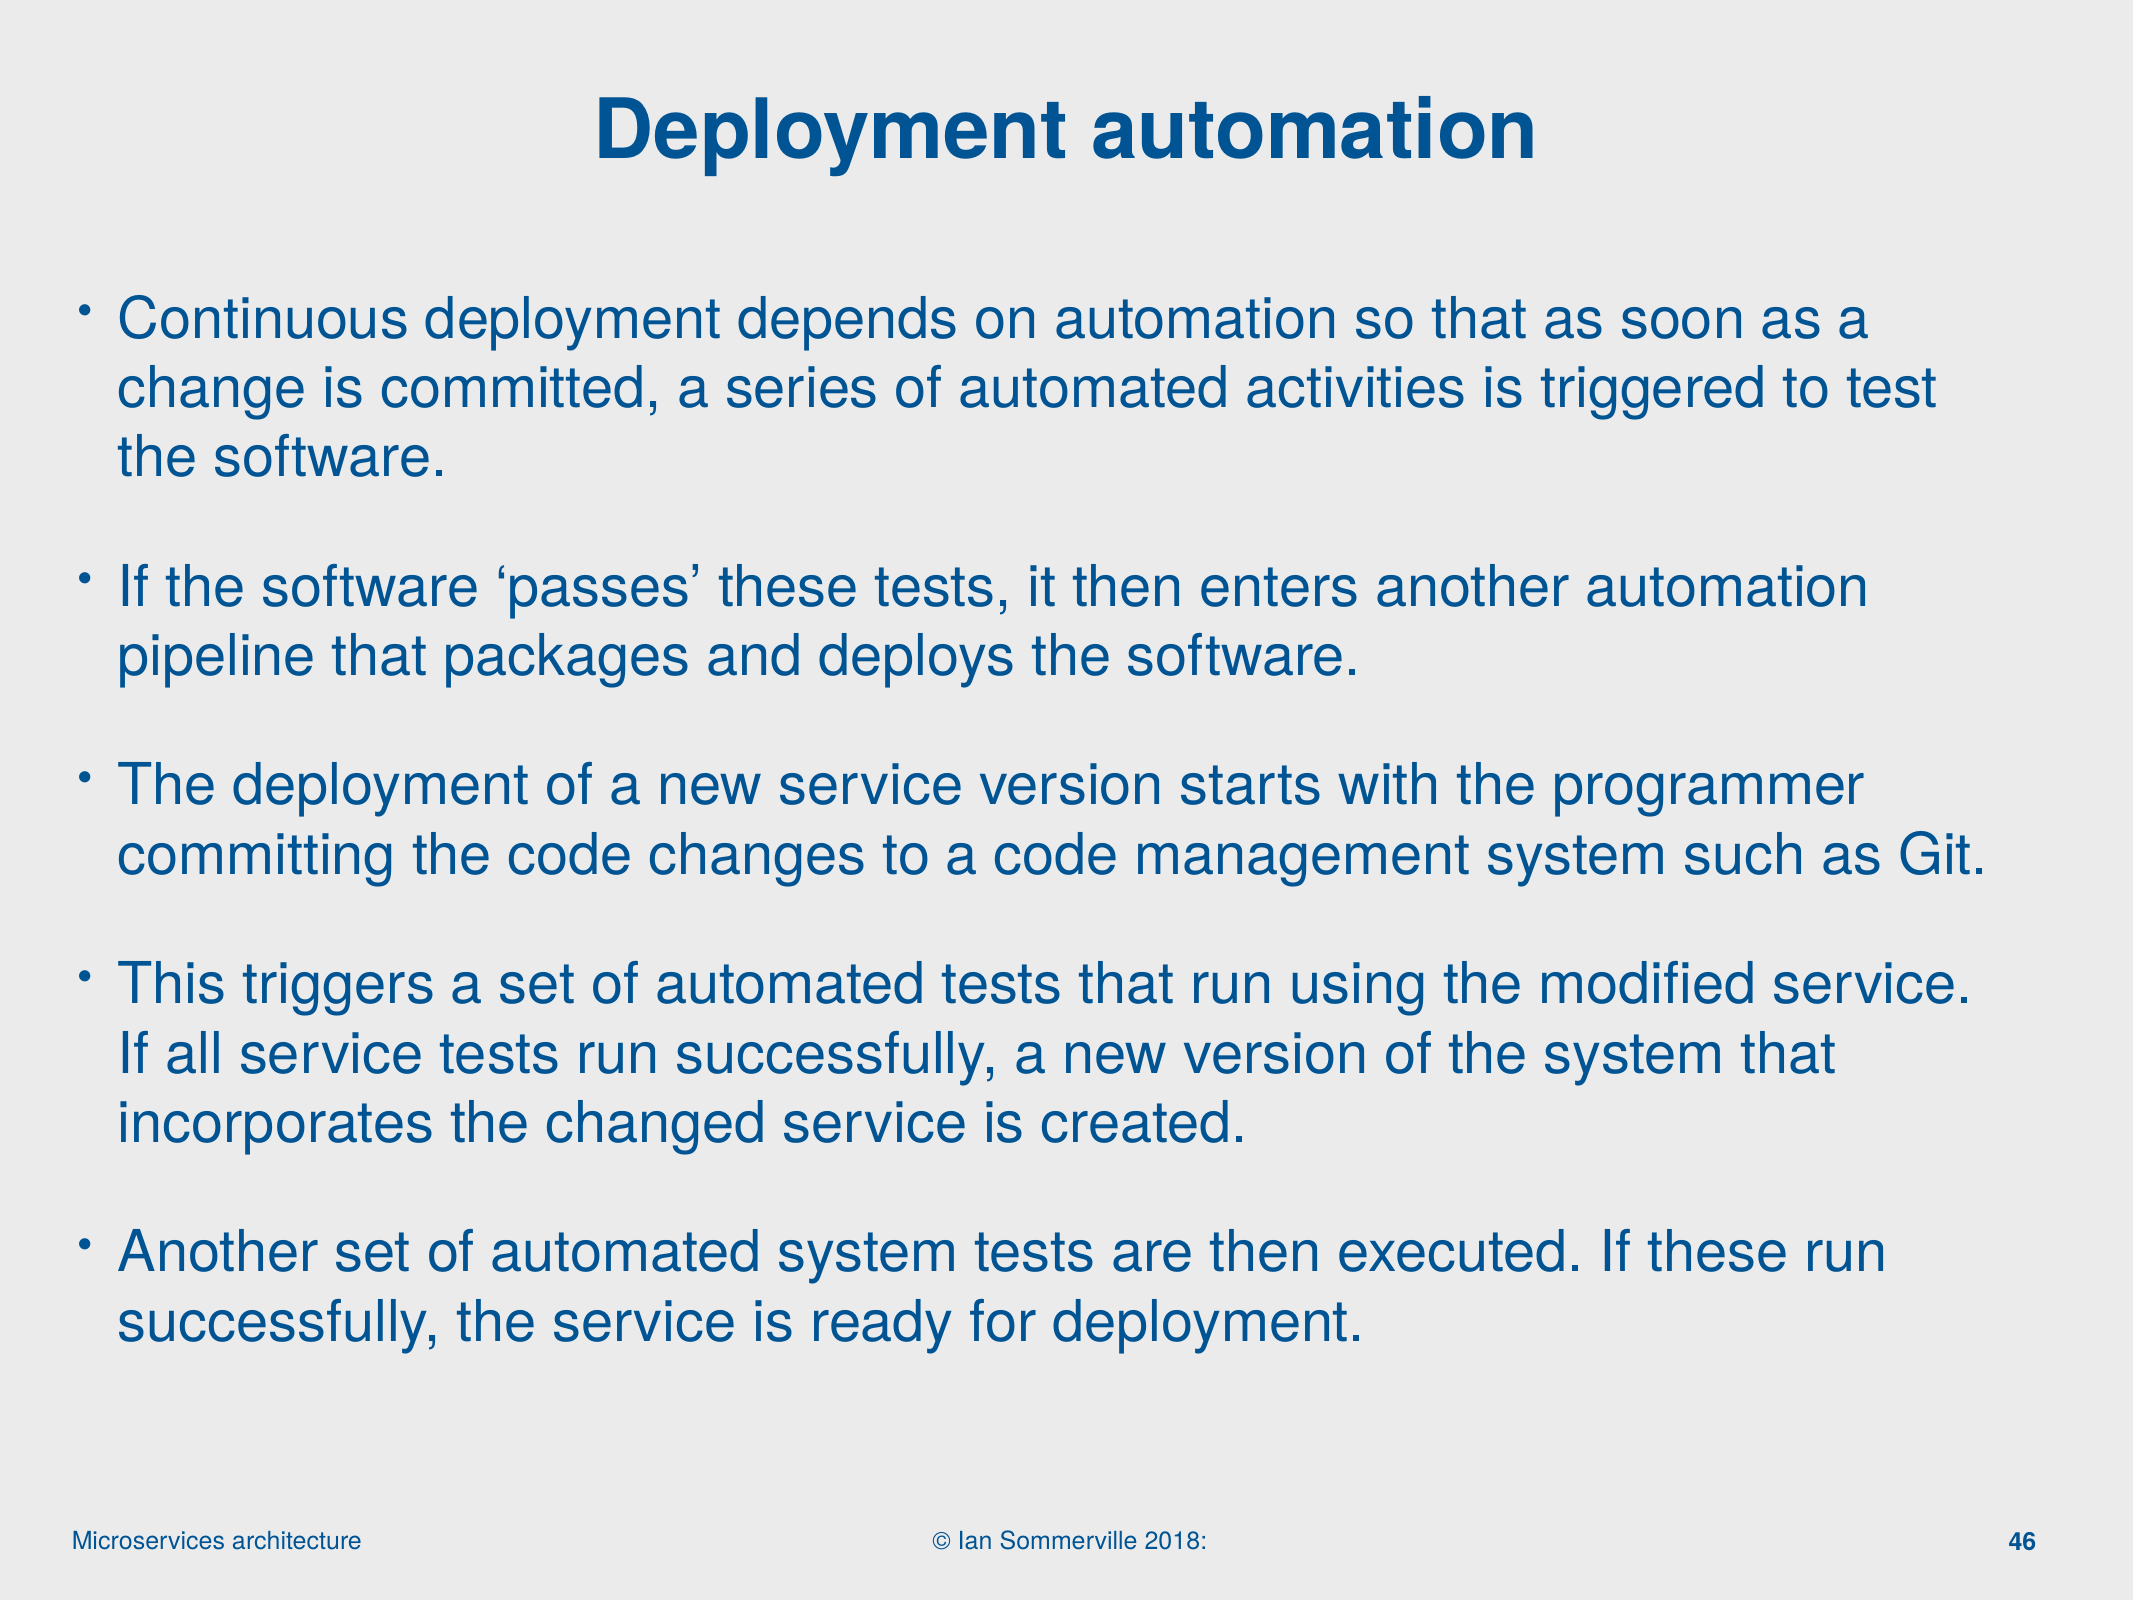

# Deployment automation
Continuous deployment depends on automation so that as soon as a change is committed, a series of automated activities is triggered to test the software.
If the software ‘passes’ these tests, it then enters another automation pipeline that packages and deploys the software.
The deployment of a new service version starts with the programmer committing the code changes to a code management system such as Git.
This triggers a set of automated tests that run using the modified service. If all service tests run successfully, a new version of the system that incorporates the changed service is created.
Another set of automated system tests are then executed. If these run successfully, the service is ready for deployment.
46